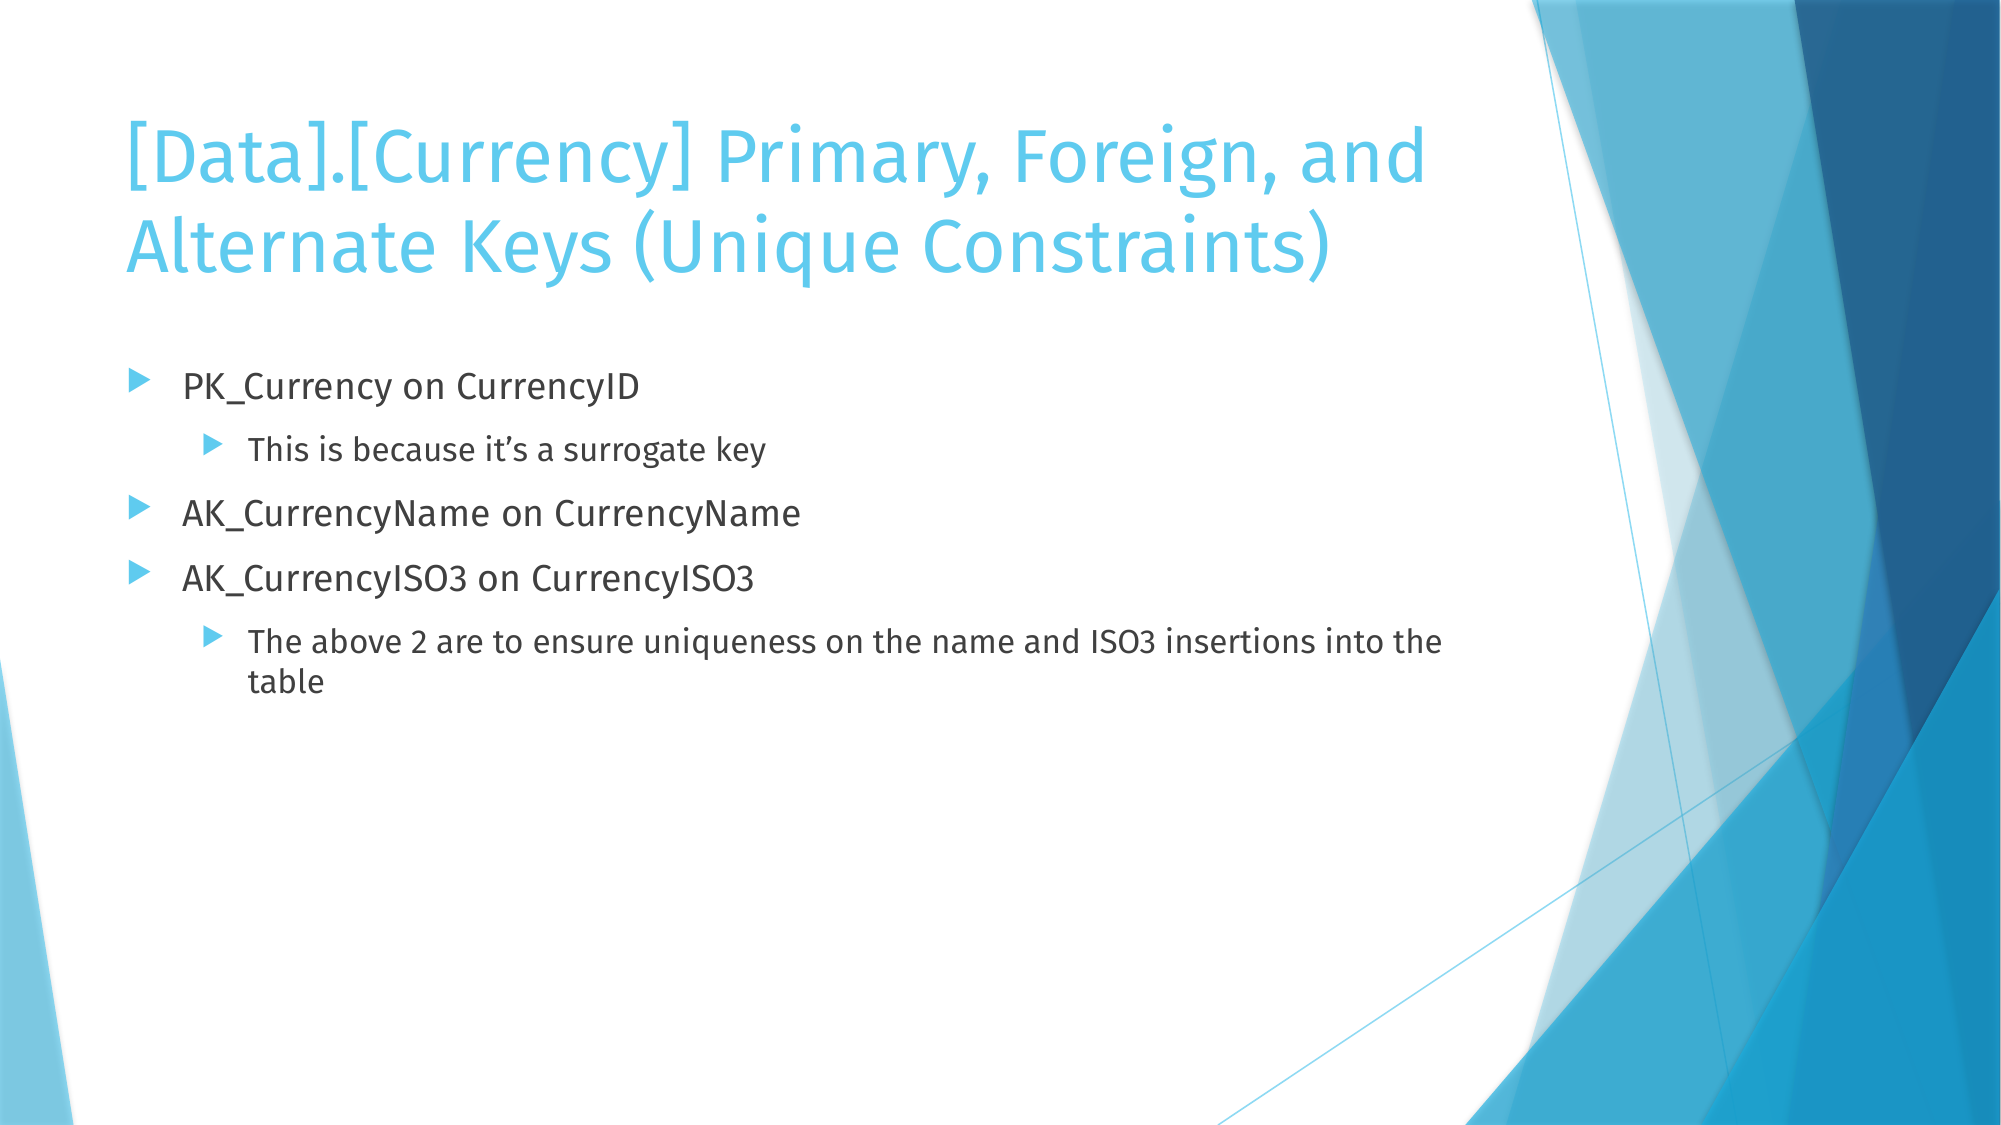

# [Data].[Currency] Primary, Foreign, and Alternate Keys (Unique Constraints)
PK_Currency on CurrencyID
This is because it’s a surrogate key
AK_CurrencyName on CurrencyName
AK_CurrencyISO3 on CurrencyISO3
The above 2 are to ensure uniqueness on the name and ISO3 insertions into the table